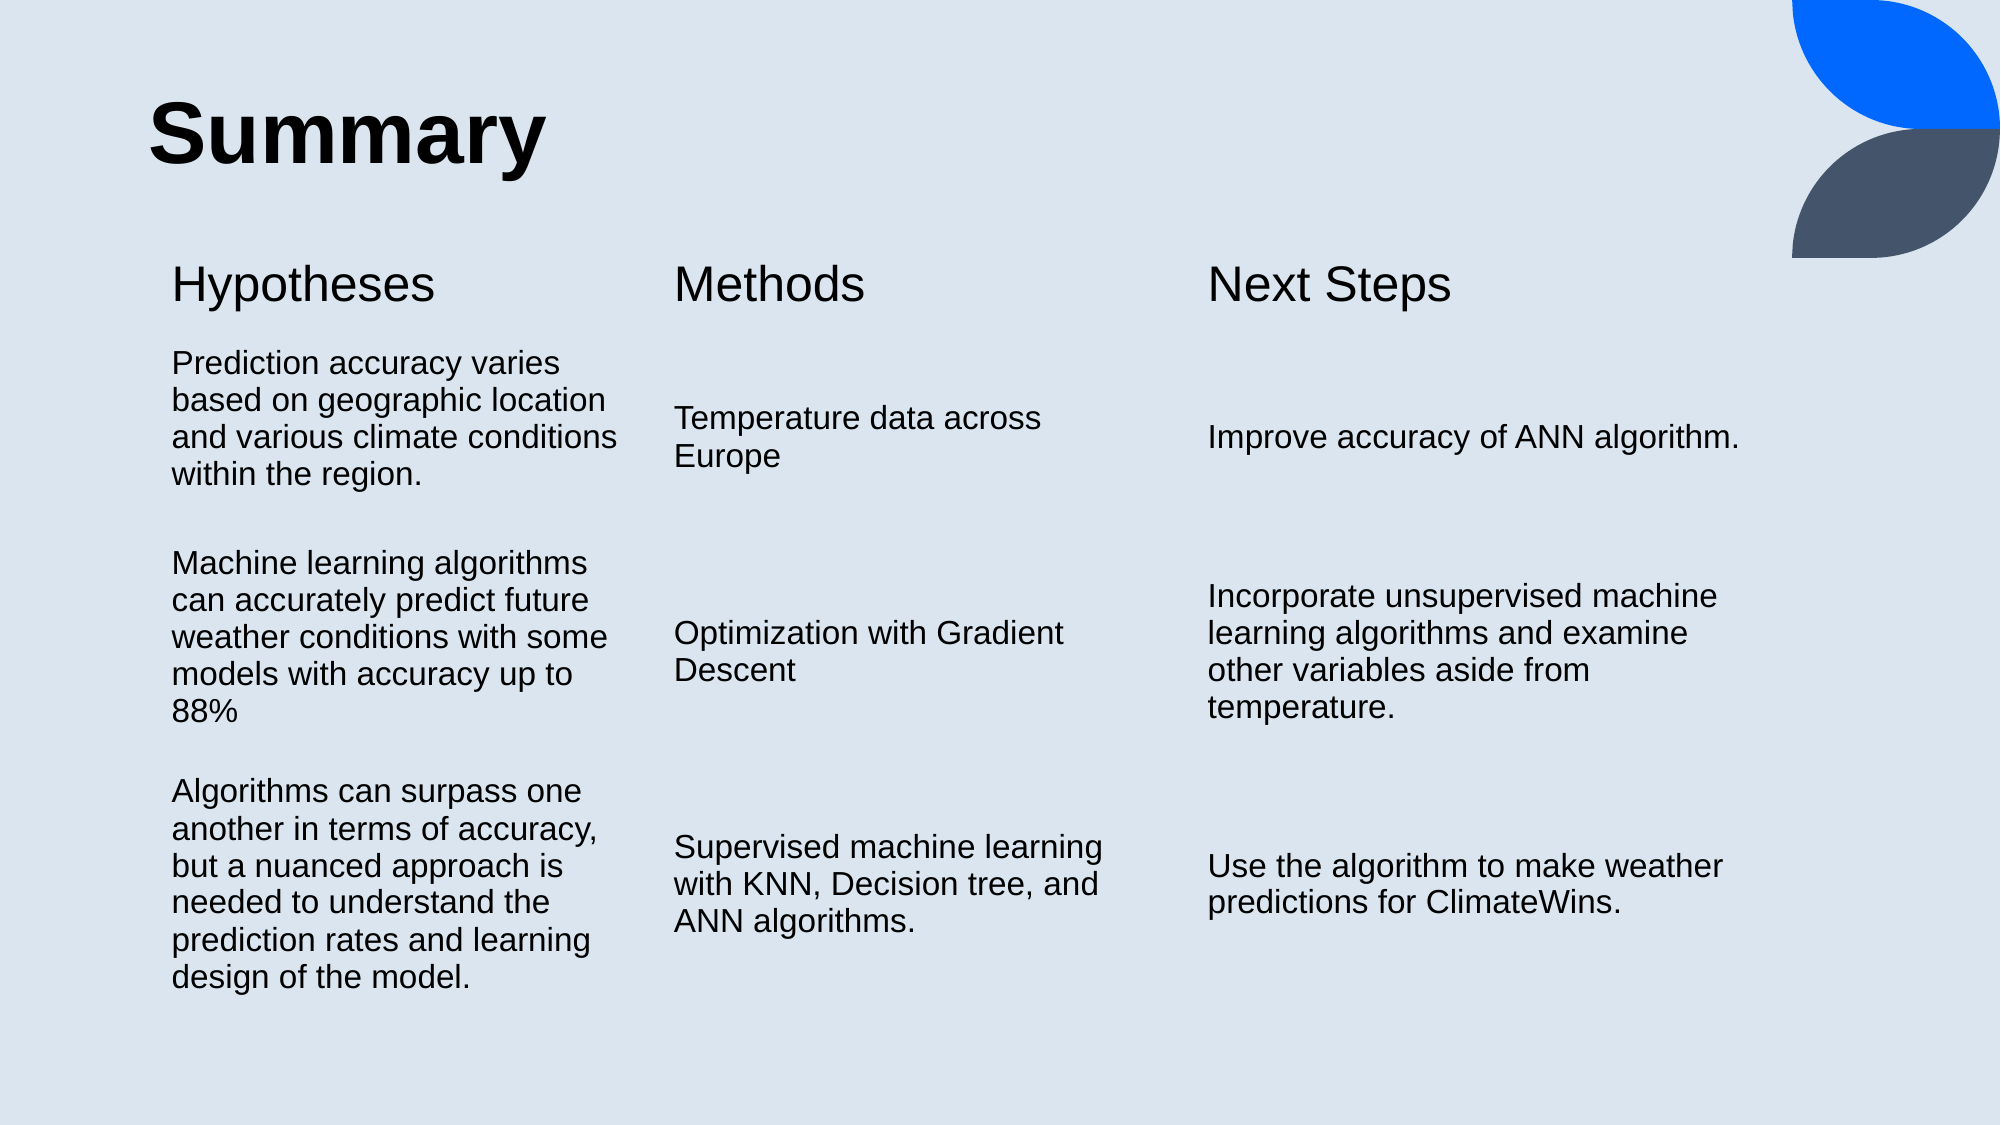

# Summary
| Hypotheses | Methods |  | Next Steps |
| --- | --- | --- | --- |
| Prediction accuracy varies based on geographic location and various climate conditions within the region. | Temperature data across Europe |  | Improve accuracy of ANN algorithm. |
| Machine learning algorithms can accurately predict future weather conditions with some models with accuracy up to 88% | Optimization with Gradient Descent |  | Incorporate unsupervised machine learning algorithms and examine other variables aside from temperature. |
| Algorithms can surpass one another in terms of accuracy, but a nuanced approach is needed to understand the prediction rates and learning design of the model. | Supervised machine learning with KNN, Decision tree, and ANN algorithms. |  | Use the algorithm to make weather predictions for ClimateWins. |